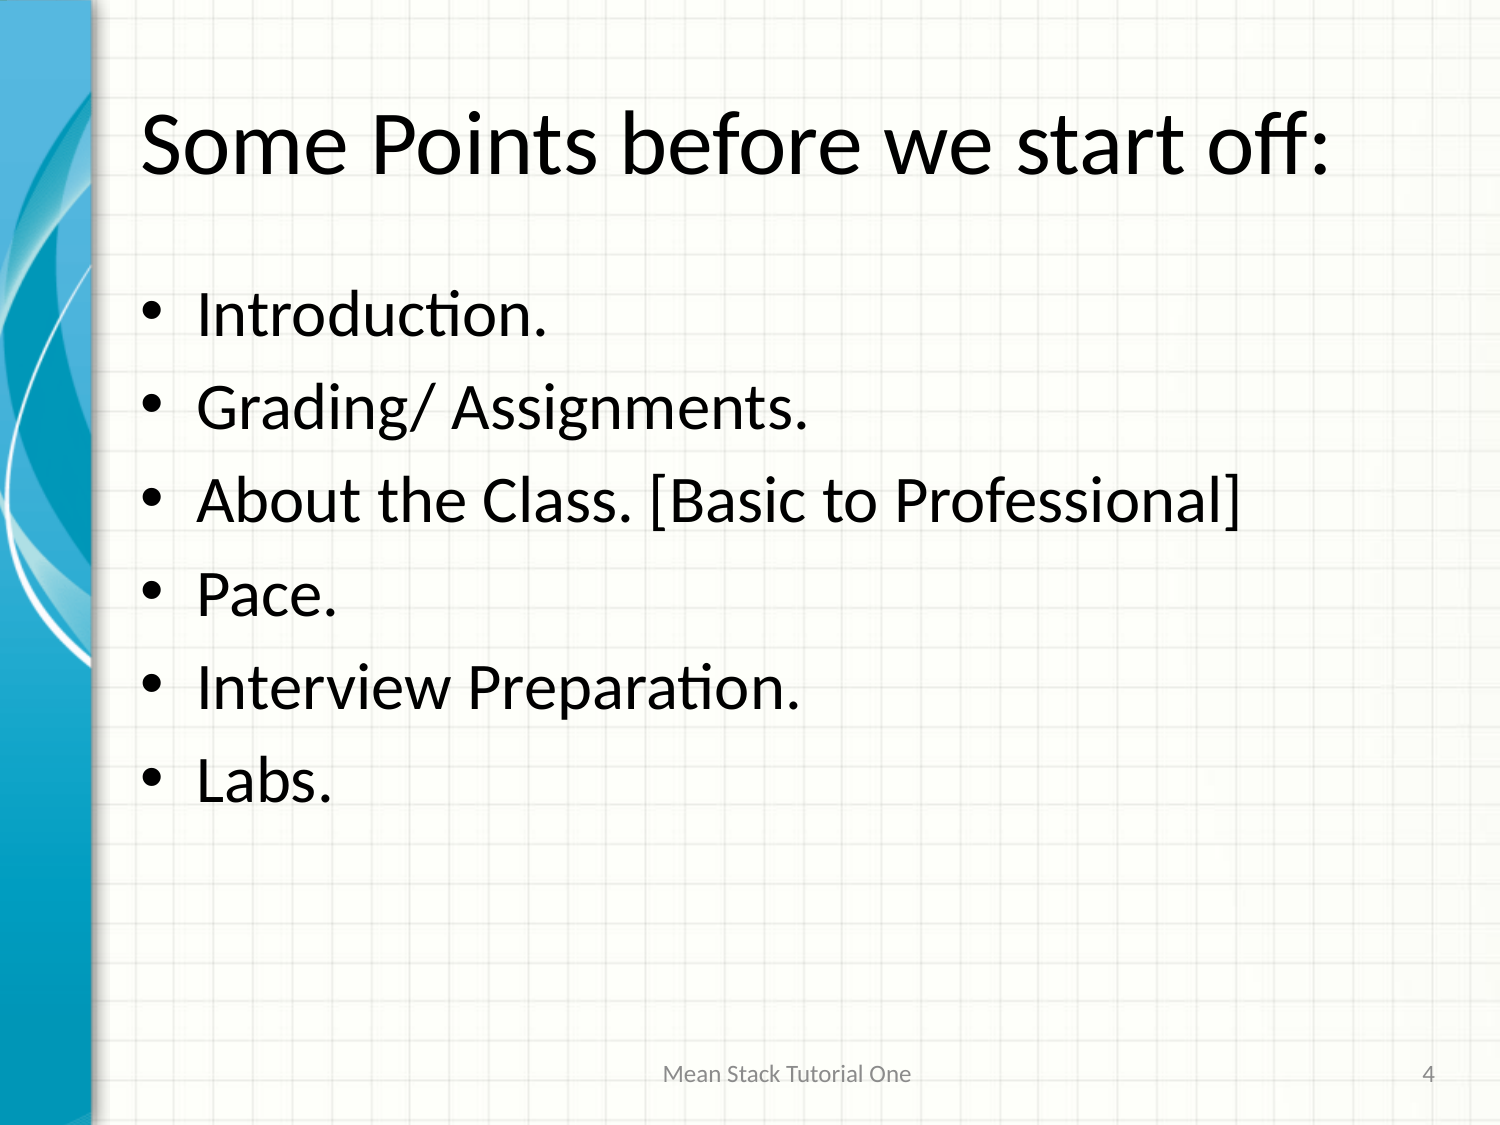

# Some Points before we start off:
Introduction.
Grading/ Assignments.
About the Class. [Basic to Professional]
Pace.
Interview Preparation.
Labs.

Mean Stack Tutorial One
4